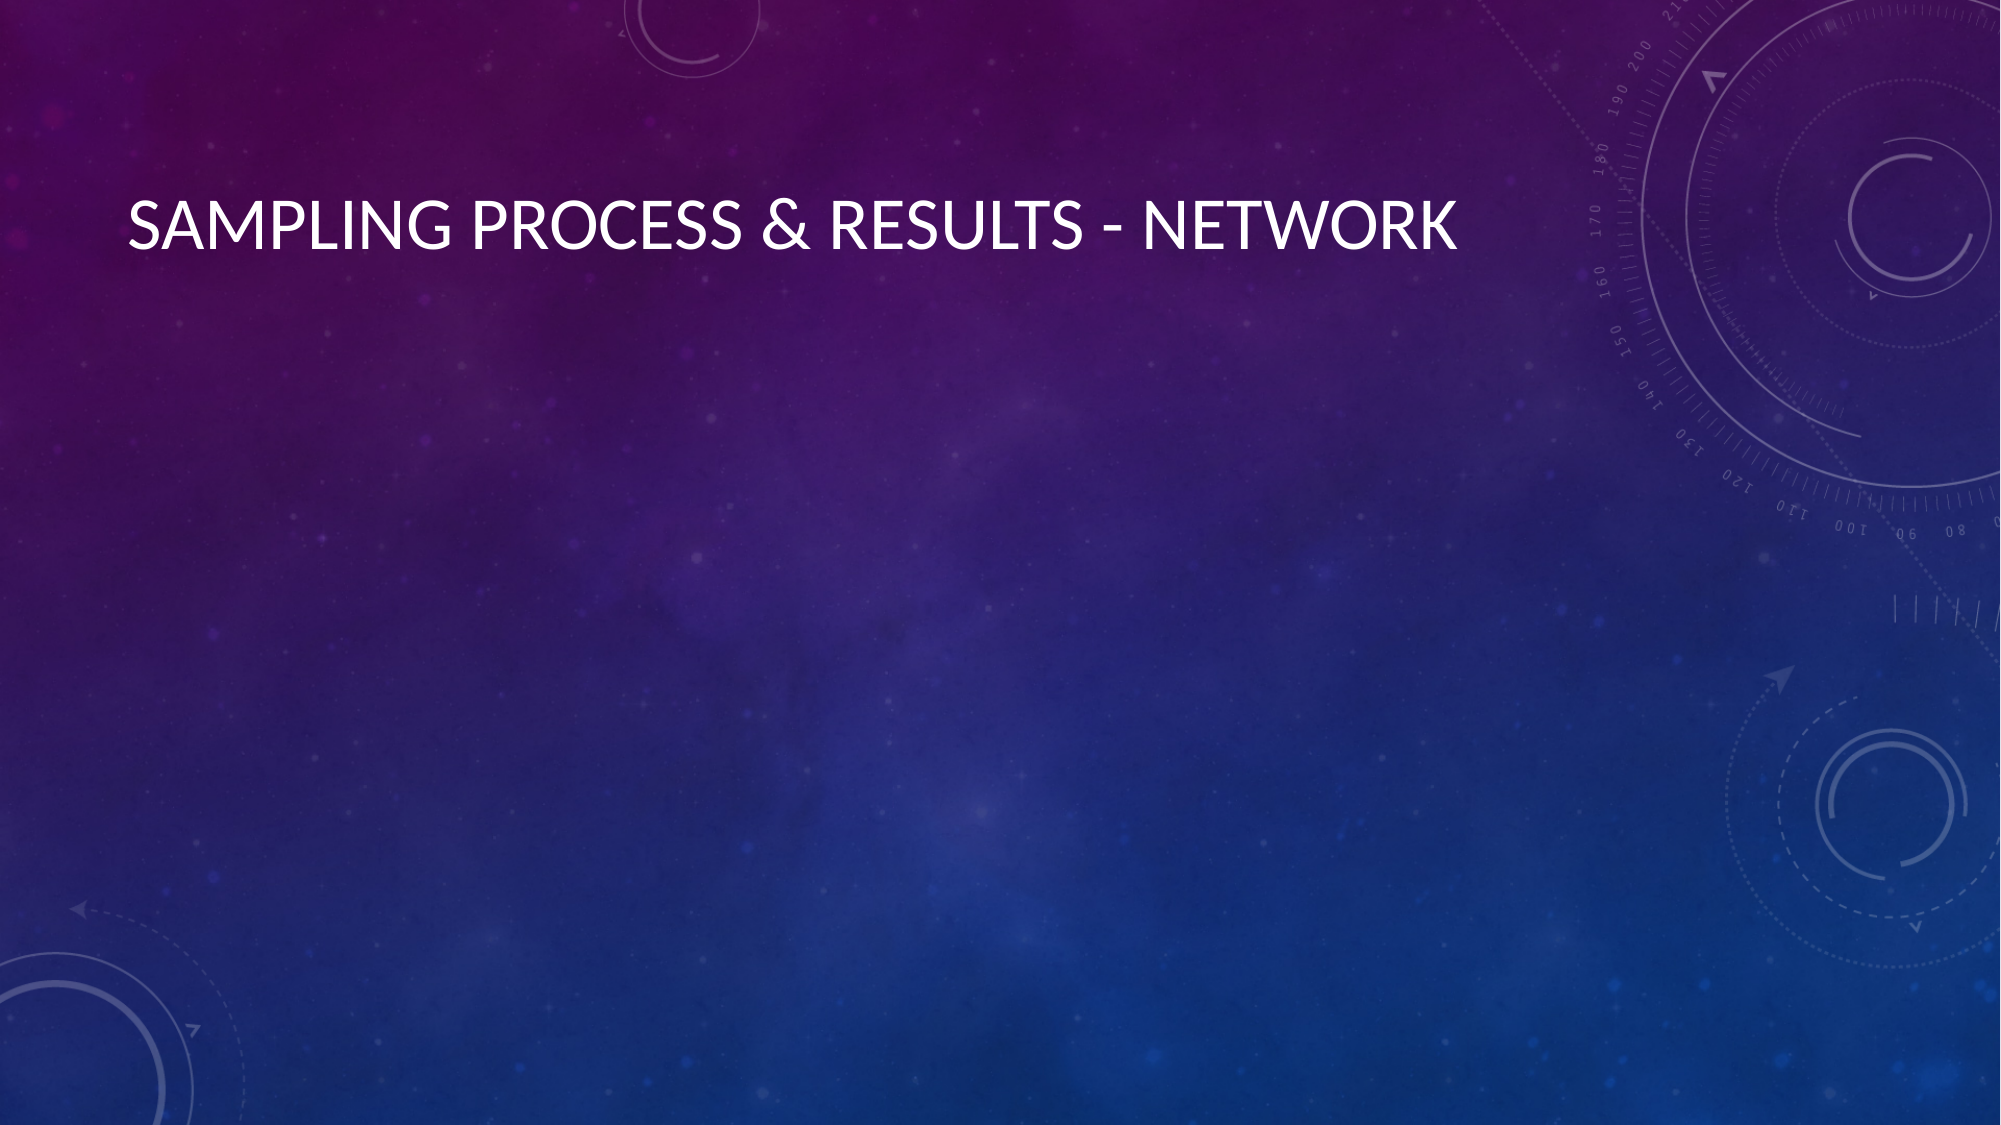

# Sampling process & results - network